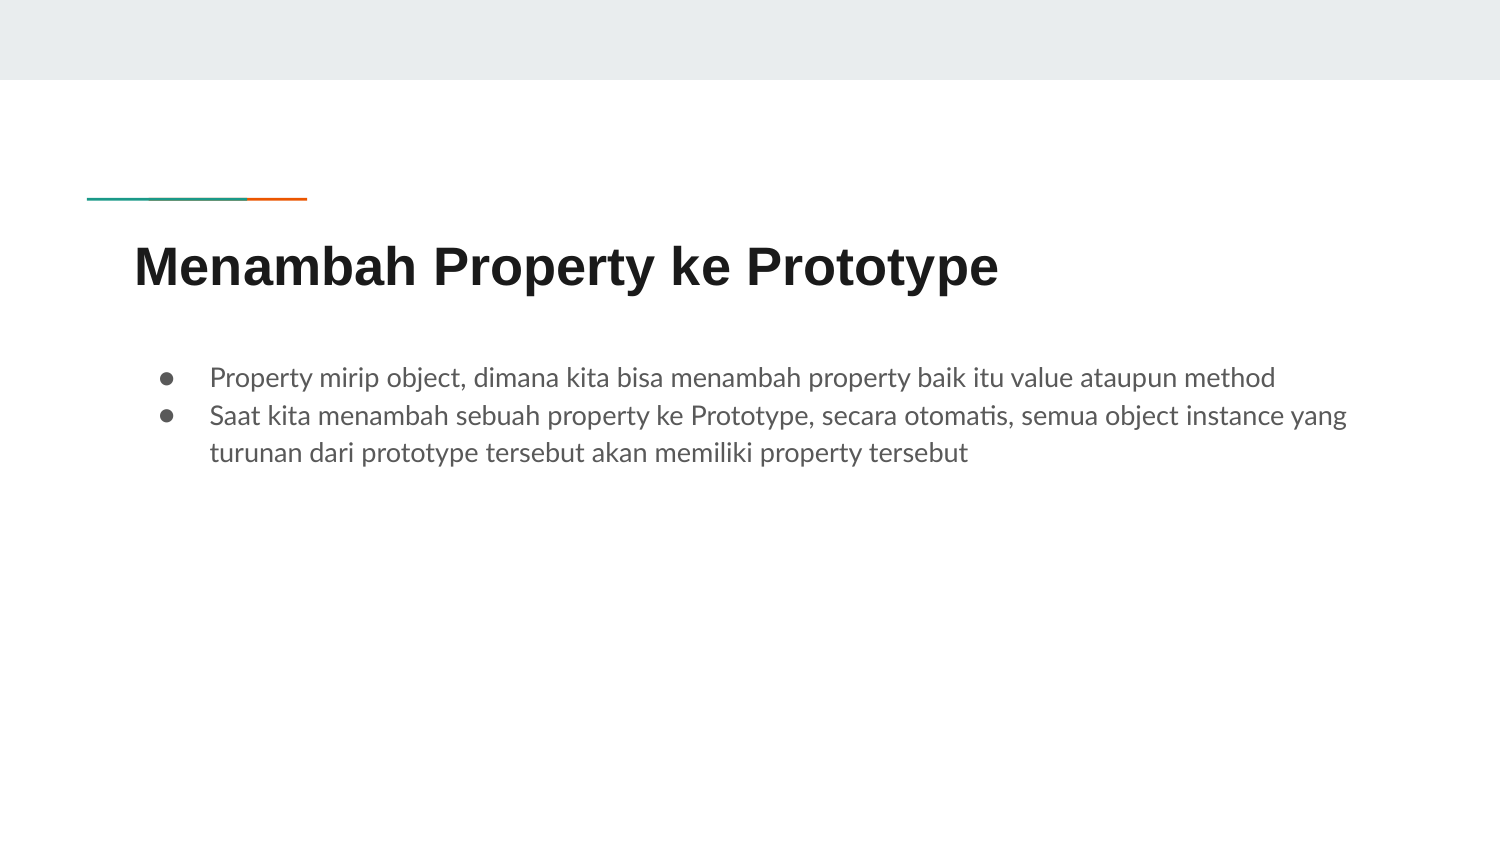

# Menambah Property ke Prototype
Property mirip object, dimana kita bisa menambah property baik itu value ataupun method
Saat kita menambah sebuah property ke Prototype, secara otomatis, semua object instance yang turunan dari prototype tersebut akan memiliki property tersebut